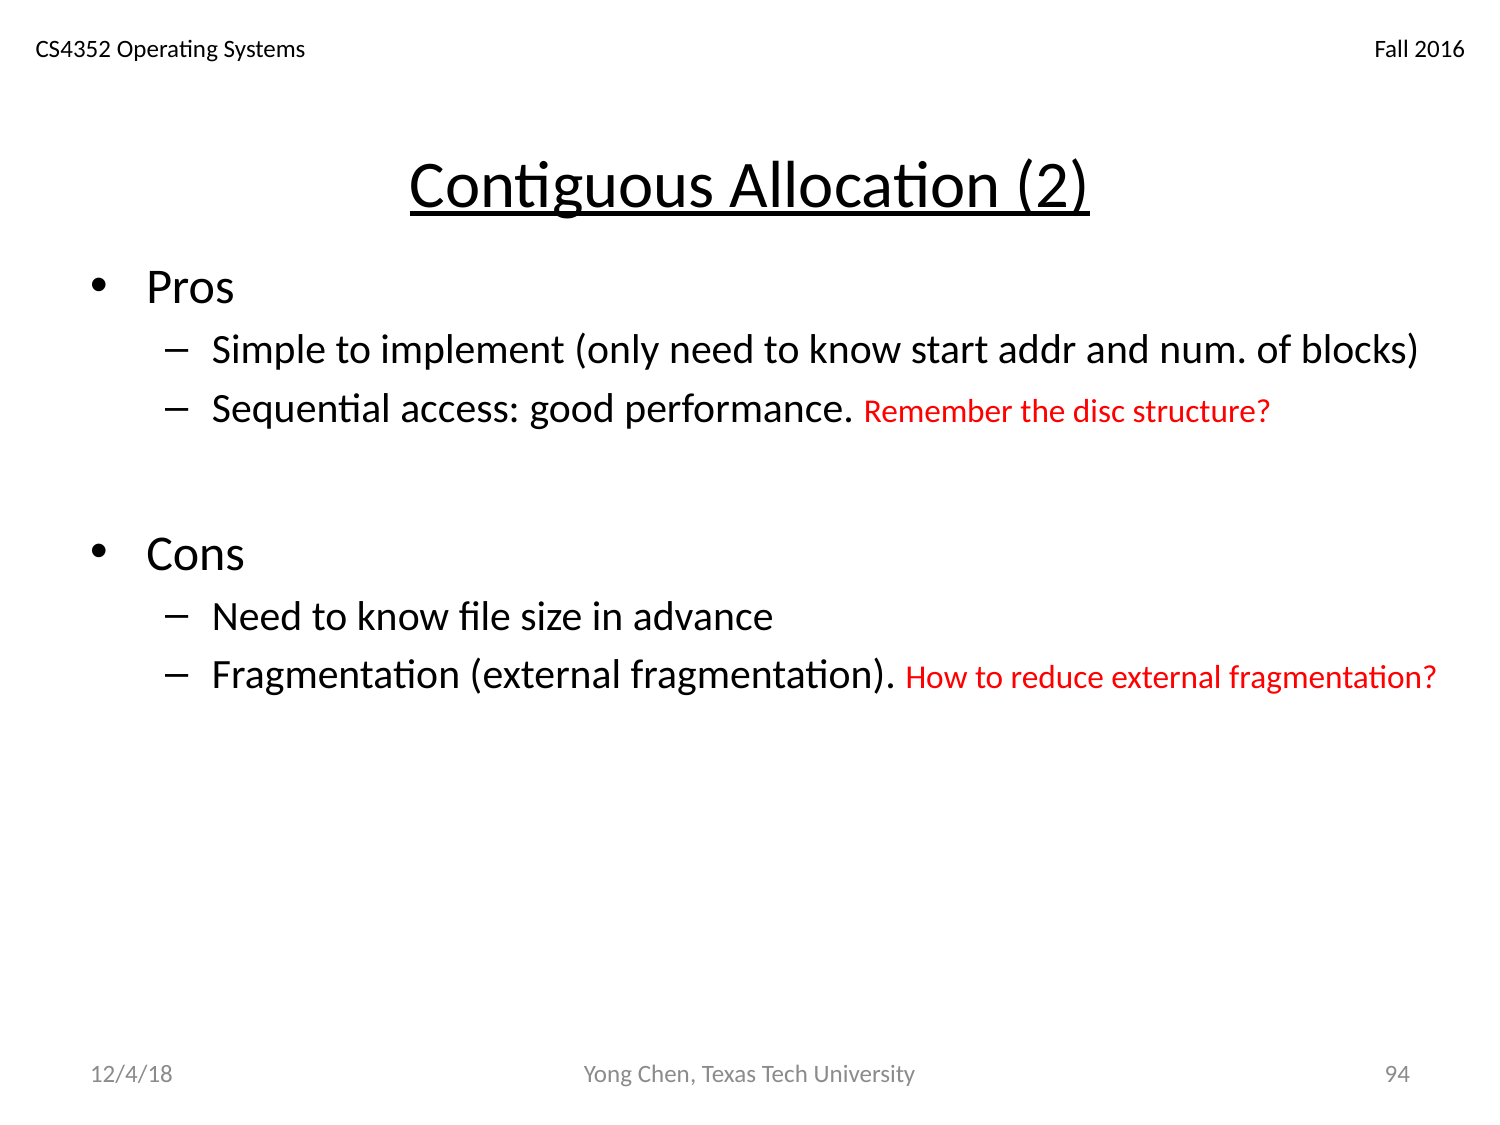

# Contiguous Allocation (2)
Pros
Simple to implement (only need to know start addr and num. of blocks)
Sequential access: good performance. Remember the disc structure?

Cons
Need to know file size in advance
Fragmentation (external fragmentation). How to reduce external fragmentation?
12/4/18
Yong Chen, Texas Tech University
94